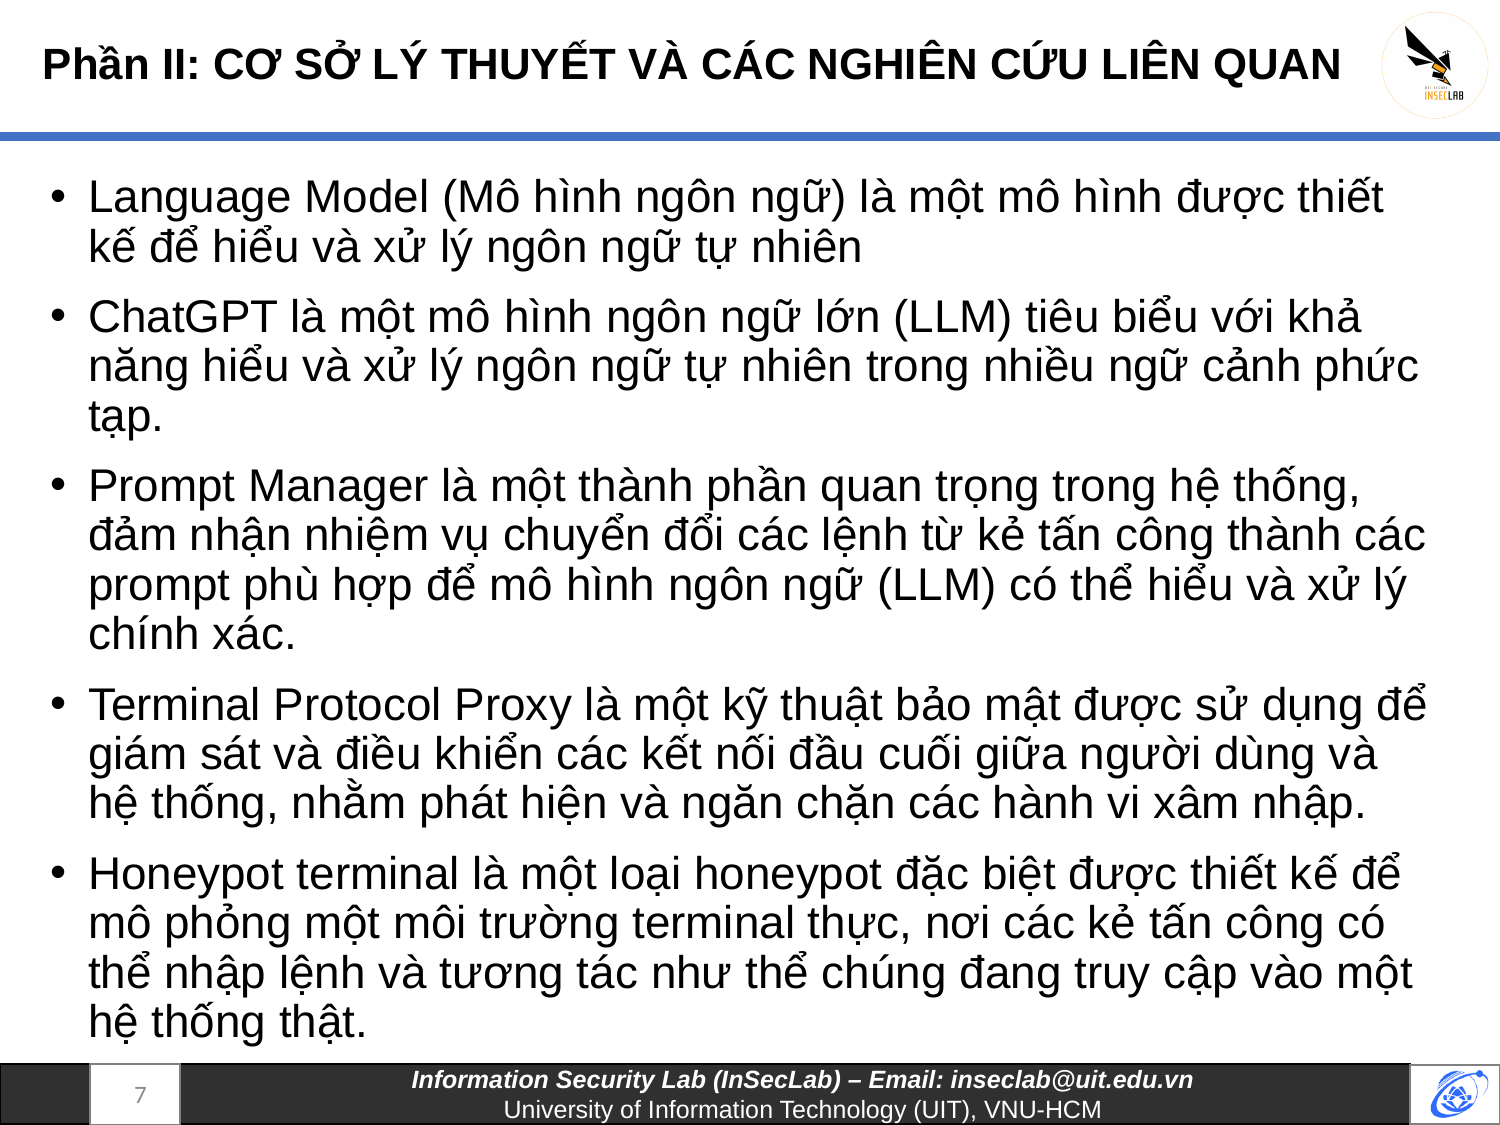

# Phần II: CƠ SỞ LÝ THUYẾT VÀ CÁC NGHIÊN CỨU LIÊN QUAN
Language Model (Mô hình ngôn ngữ) là một mô hình được thiết kế để hiểu và xử lý ngôn ngữ tự nhiên
ChatGPT là một mô hình ngôn ngữ lớn (LLM) tiêu biểu với khả năng hiểu và xử lý ngôn ngữ tự nhiên trong nhiều ngữ cảnh phức tạp.
Prompt Manager là một thành phần quan trọng trong hệ thống, đảm nhận nhiệm vụ chuyển đổi các lệnh từ kẻ tấn công thành các prompt phù hợp để mô hình ngôn ngữ (LLM) có thể hiểu và xử lý chính xác.
Terminal Protocol Proxy là một kỹ thuật bảo mật được sử dụng để giám sát và điều khiển các kết nối đầu cuối giữa người dùng và hệ thống, nhằm phát hiện và ngăn chặn các hành vi xâm nhập.
Honeypot terminal là một loại honeypot đặc biệt được thiết kế để mô phỏng một môi trường terminal thực, nơi các kẻ tấn công có thể nhập lệnh và tương tác như thể chúng đang truy cập vào một hệ thống thật.
7